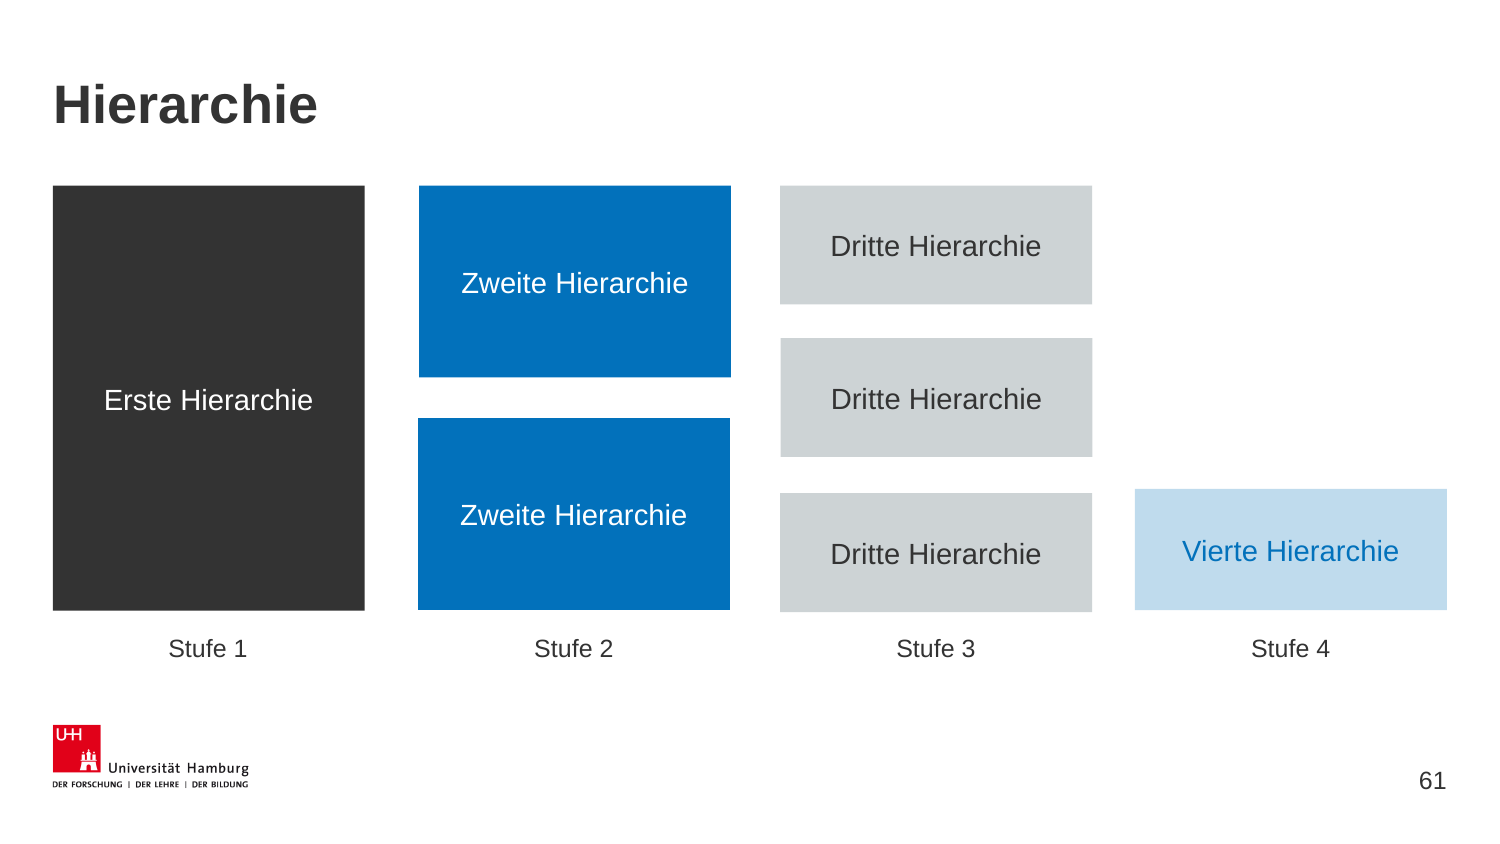

# Hierarchie
Erste Hierarchie
Zweite Hierarchie
Dritte Hierarchie
Dritte Hierarchie
Zweite Hierarchie
Vierte Hierarchie
Dritte Hierarchie
Stufe 1
Stufe 2
Stufe 3
Stufe 4
61